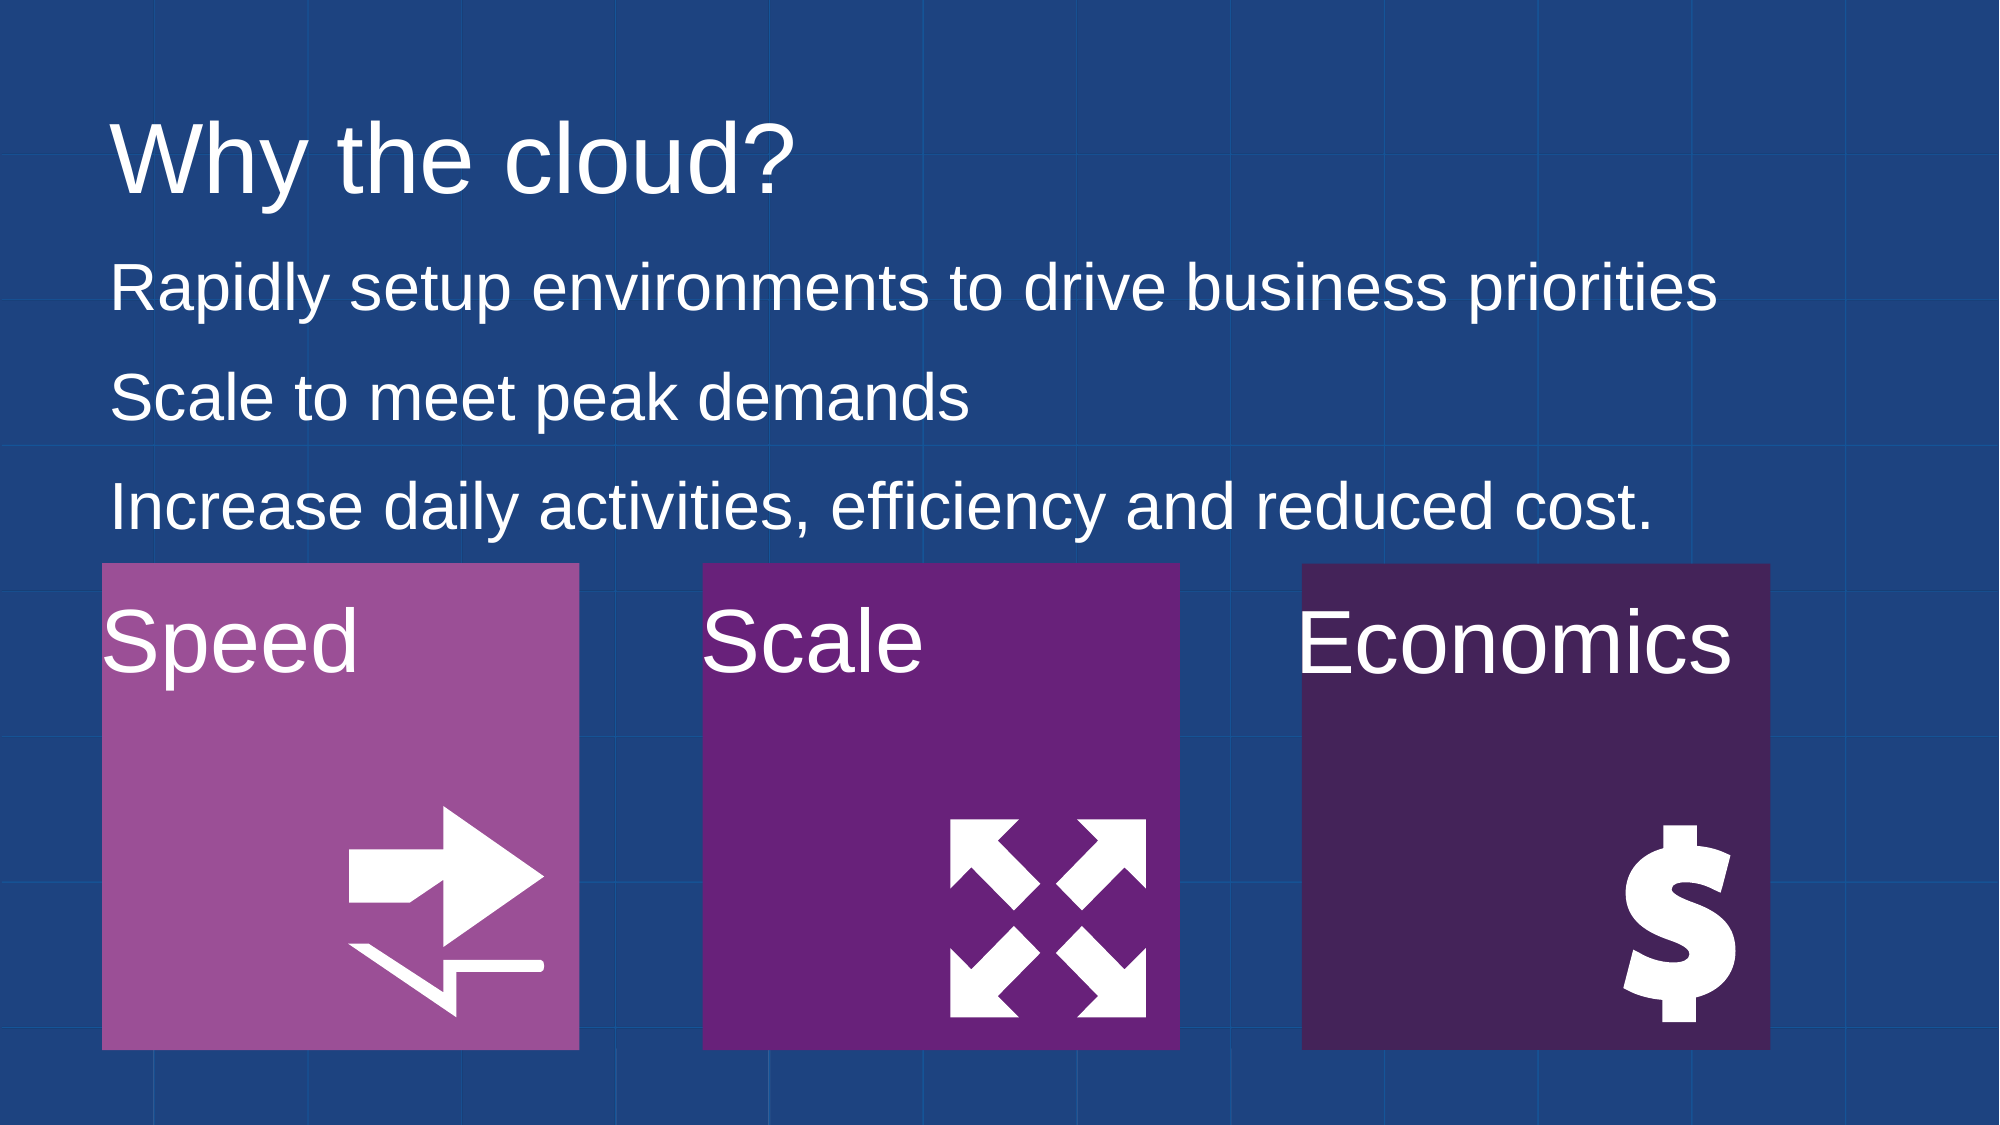

Why the cloud?
Rapidly setup environments to drive business priorities
Scale to meet peak demands
Increase daily activities, efficiency and reduced cost.

Speed

Scale

Economics